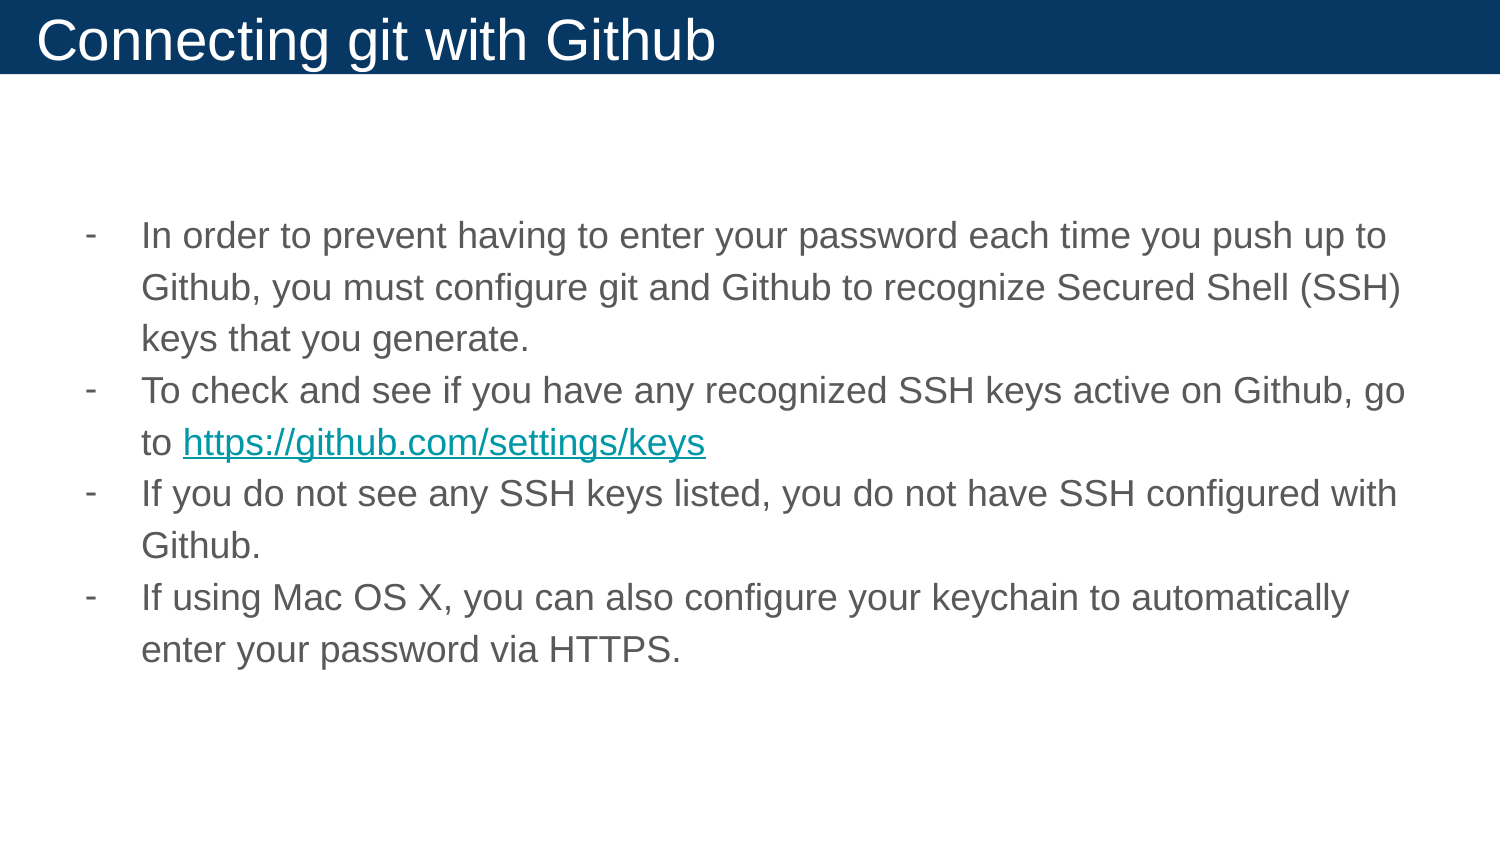

Connecting git with Github
In order to prevent having to enter your password each time you push up to Github, you must configure git and Github to recognize Secured Shell (SSH) keys that you generate.
To check and see if you have any recognized SSH keys active on Github, go to https://github.com/settings/keys
If you do not see any SSH keys listed, you do not have SSH configured with Github.
If using Mac OS X, you can also configure your keychain to automatically enter your password via HTTPS.